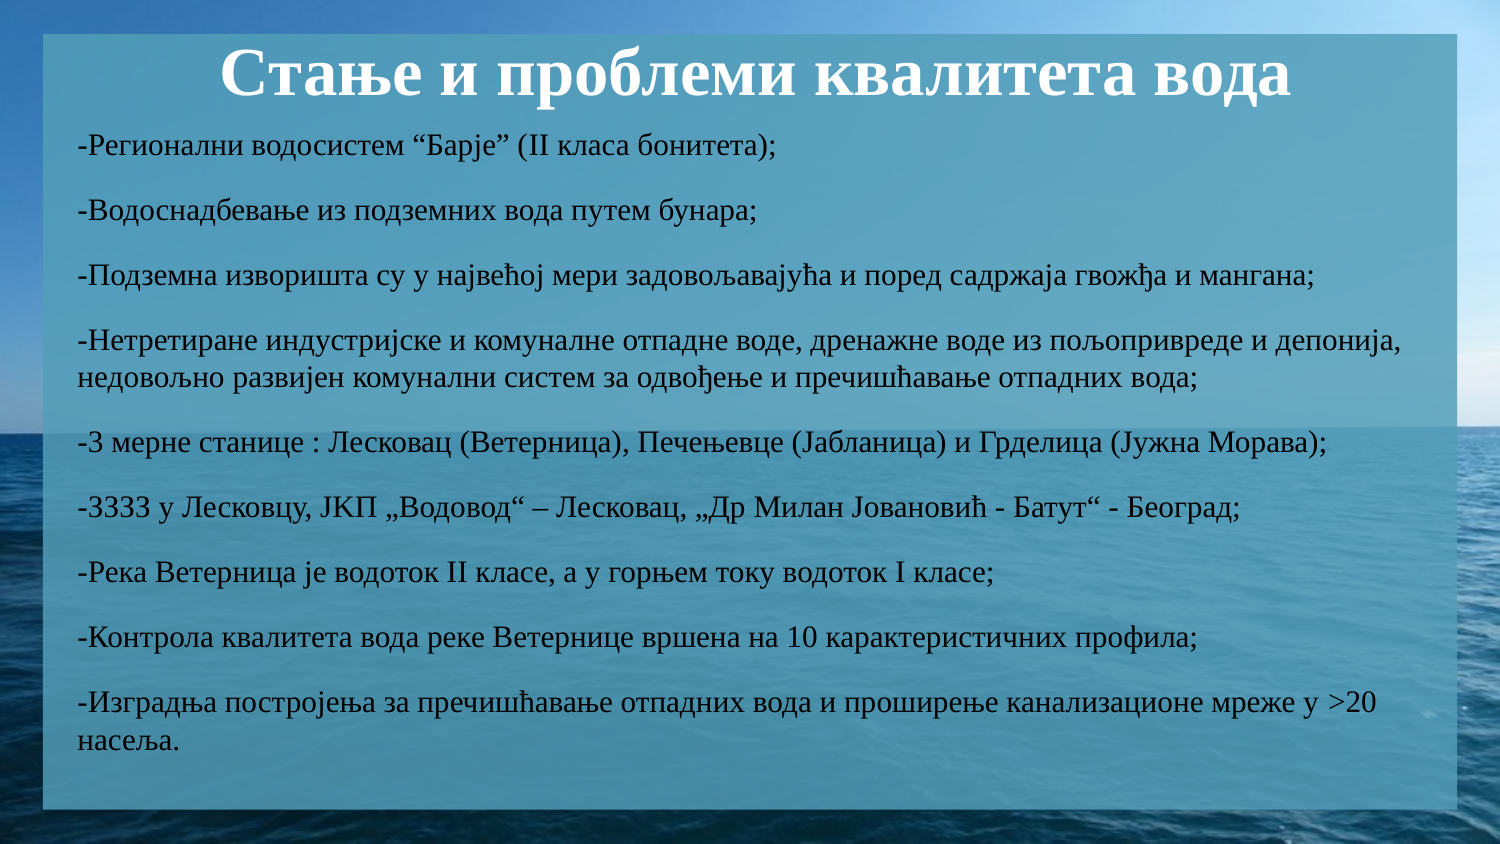

Стање и проблеми квалитета вода
-Регионални водосистем “Барје” (II класа бонитета);

-Водоснадбевање из подземних вода путем бунара;

-Подземна изворишта су у највећој мери задовољавајућа и поред садржаја гвожђа и мангана;

-Нетретиране индустријске и комуналне отпадне воде, дренажне воде из пољопривреде и депонија, недовољно развијен комунални систем за одвођење и пречишћавање отпадних вода;

-3 мерне станице : Лесковац (Ветерница), Печењевце (Јабланица) и Грделица (Јужна Морава);

-ЗЗЗЗ у Лесковцу, ЈKП „Водовод“ – Лесковац, „Др Милан Јовановић - Батут“ - Београд;

-Река Ветерница је водоток II класе, а у горњем току водоток I класе;

-Контрола квалитета вода реке Ветернице вршена на 10 карактеристичних профила;

-Изградња постројења за пречишћавање отпадних вода и проширење канализационе мреже у >20 насеља.